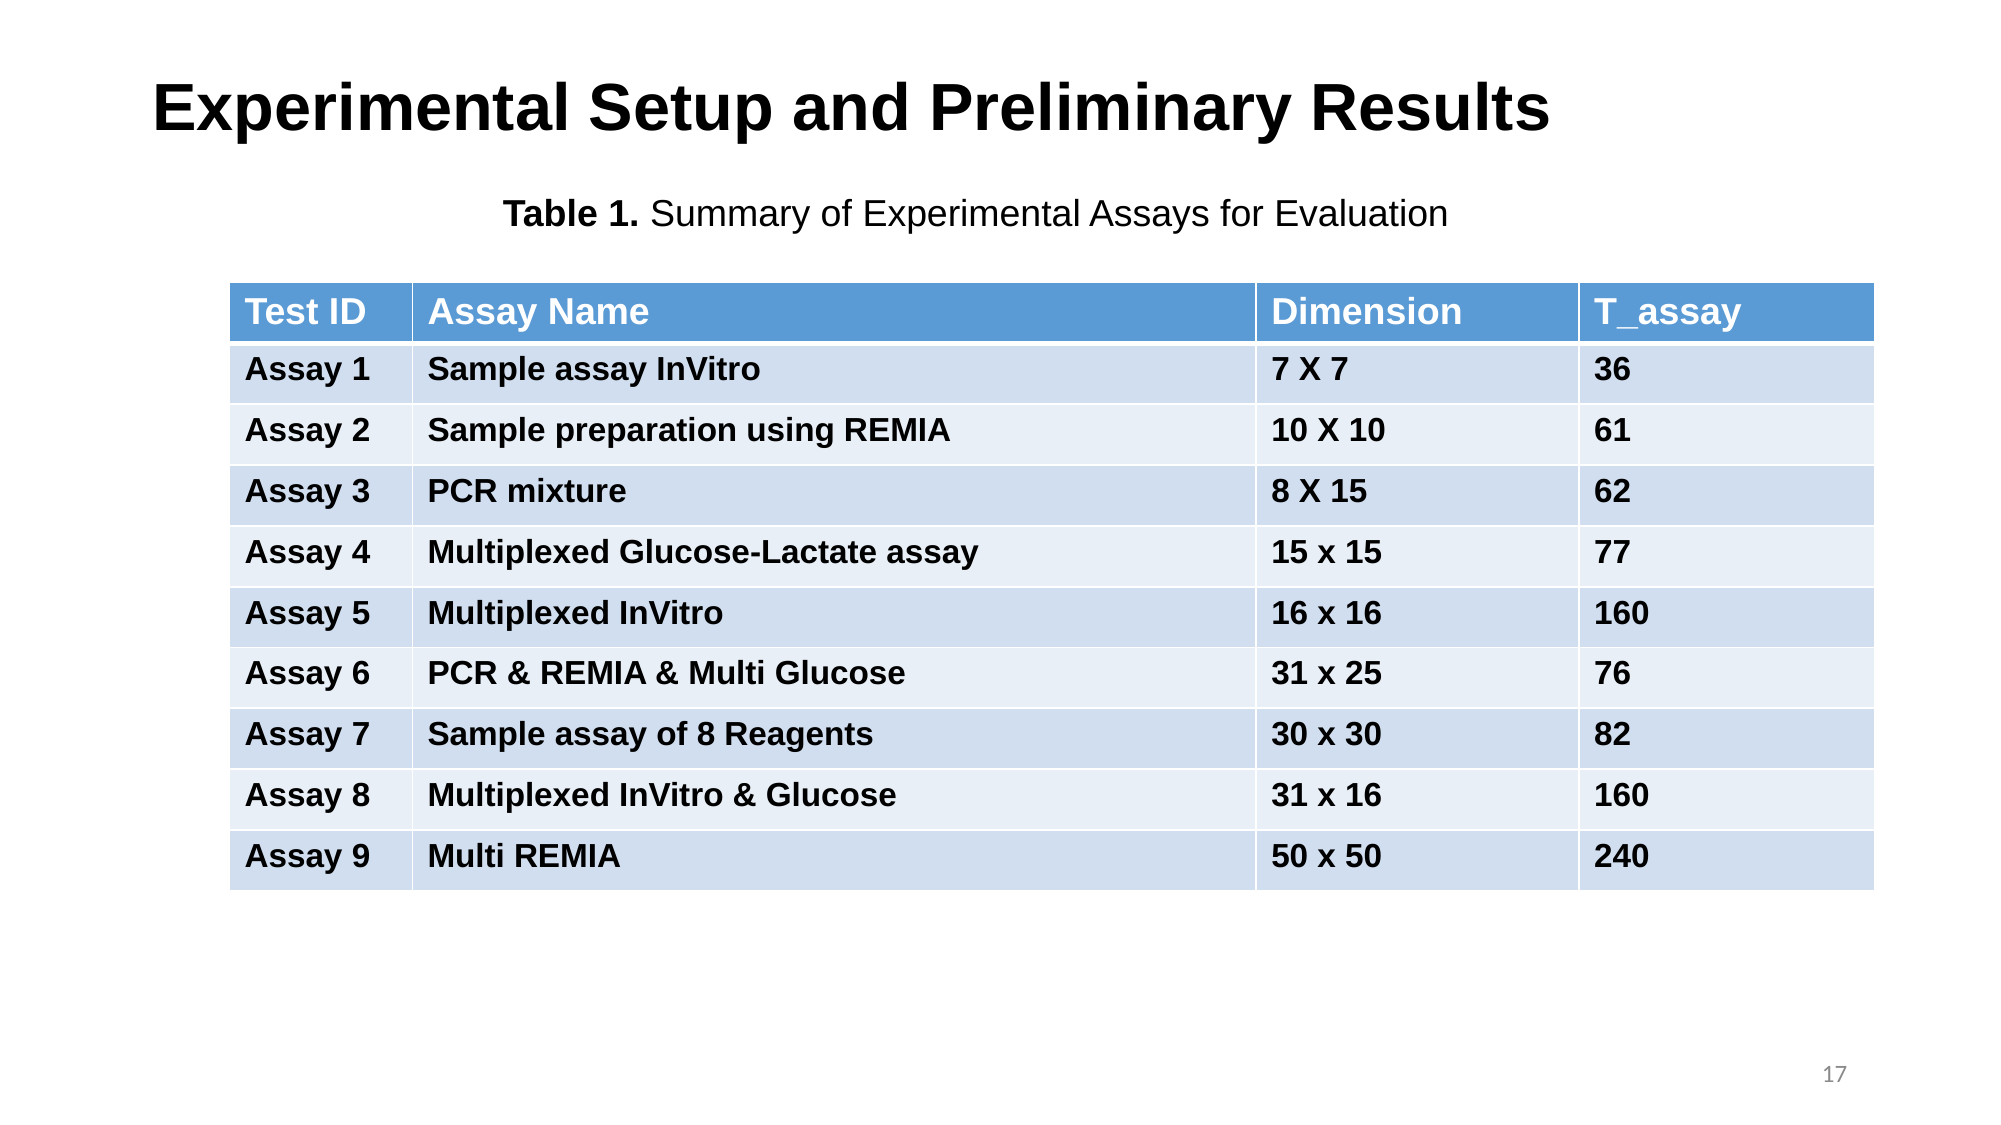

# Experimental Setup and Preliminary Results
Table 1. Summary of Experimental Assays for Evaluation

| Test ID | Assay Name | Dimension | T\_assay |
| --- | --- | --- | --- |
| Assay 1 | Sample assay InVitro | 7 X 7 | 36 |
| Assay 2 | Sample preparation using REMIA | 10 X 10 | 61 |
| Assay 3 | PCR mixture | 8 X 15 | 62 |
| Assay 4 | Multiplexed Glucose-Lactate assay | 15 x 15 | 77 |
| Assay 5 | Multiplexed InVitro | 16 x 16 | 160 |
| Assay 6 | PCR & REMIA & Multi Glucose | 31 x 25 | 76 |
| Assay 7 | Sample assay of 8 Reagents | 30 x 30 | 82 |
| Assay 8 | Multiplexed InVitro & Glucose | 31 x 16 | 160 |
| Assay 9 | Multi REMIA | 50 x 50 | 240 |
17